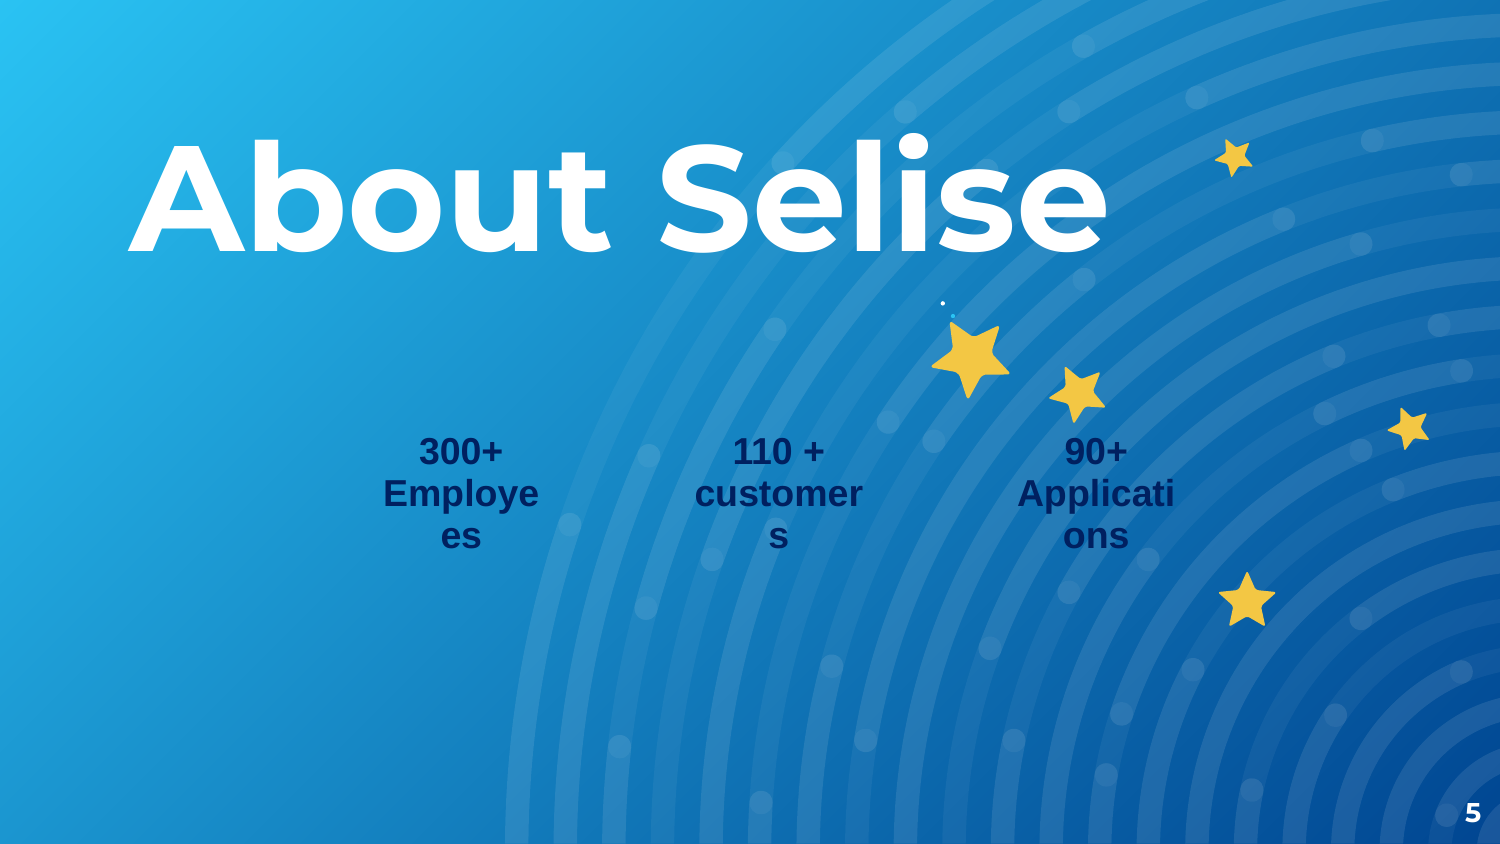

About Selise
300+ Employees
110 +
customers
90+ Applications

5